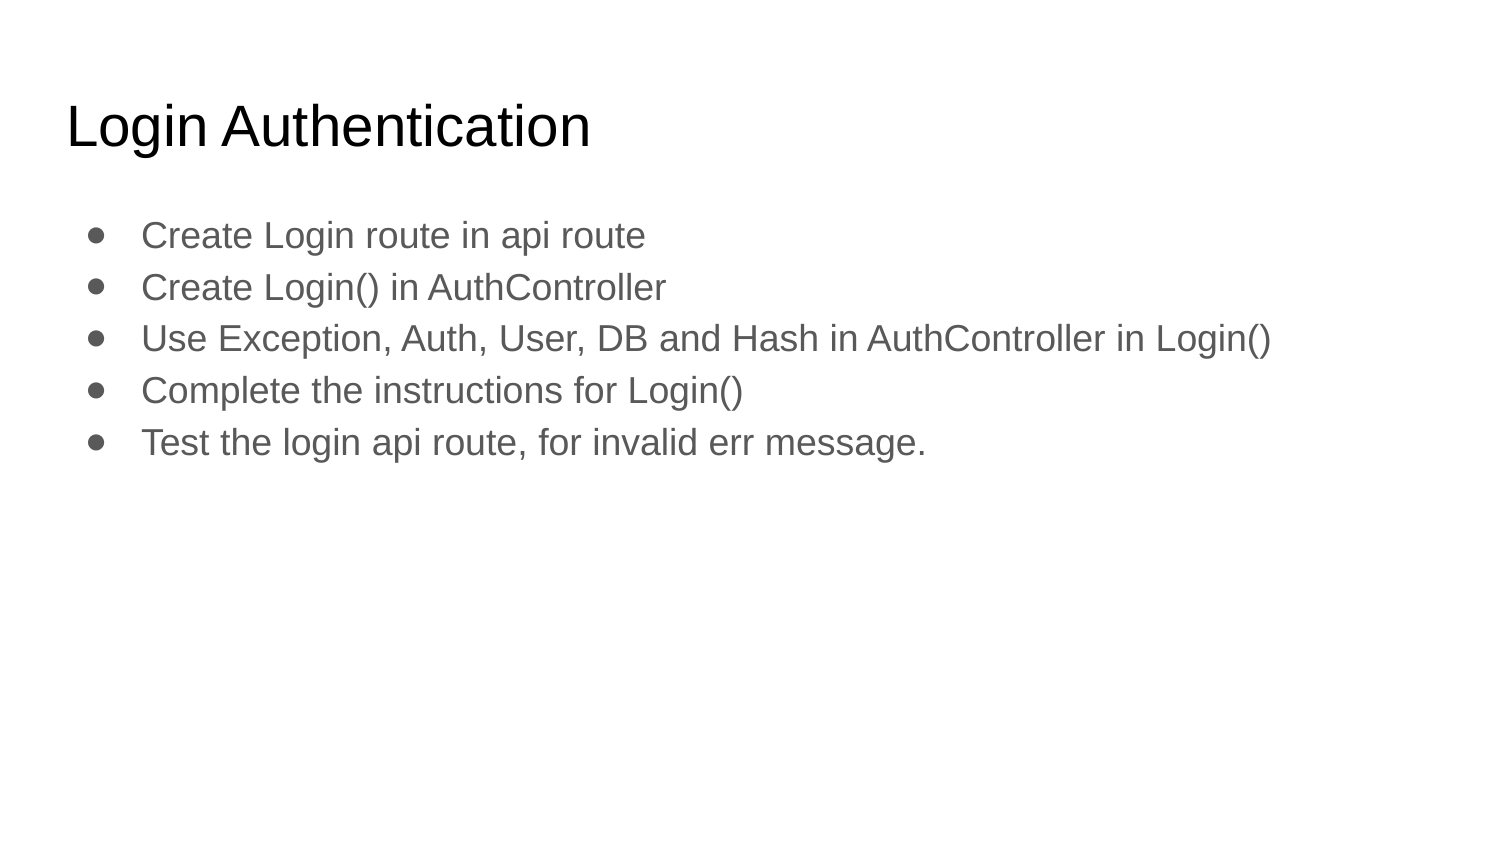

# Login Authentication
Create Login route in api route
Create Login() in AuthController
Use Exception, Auth, User, DB and Hash in AuthController in Login()
Complete the instructions for Login()
Test the login api route, for invalid err message.